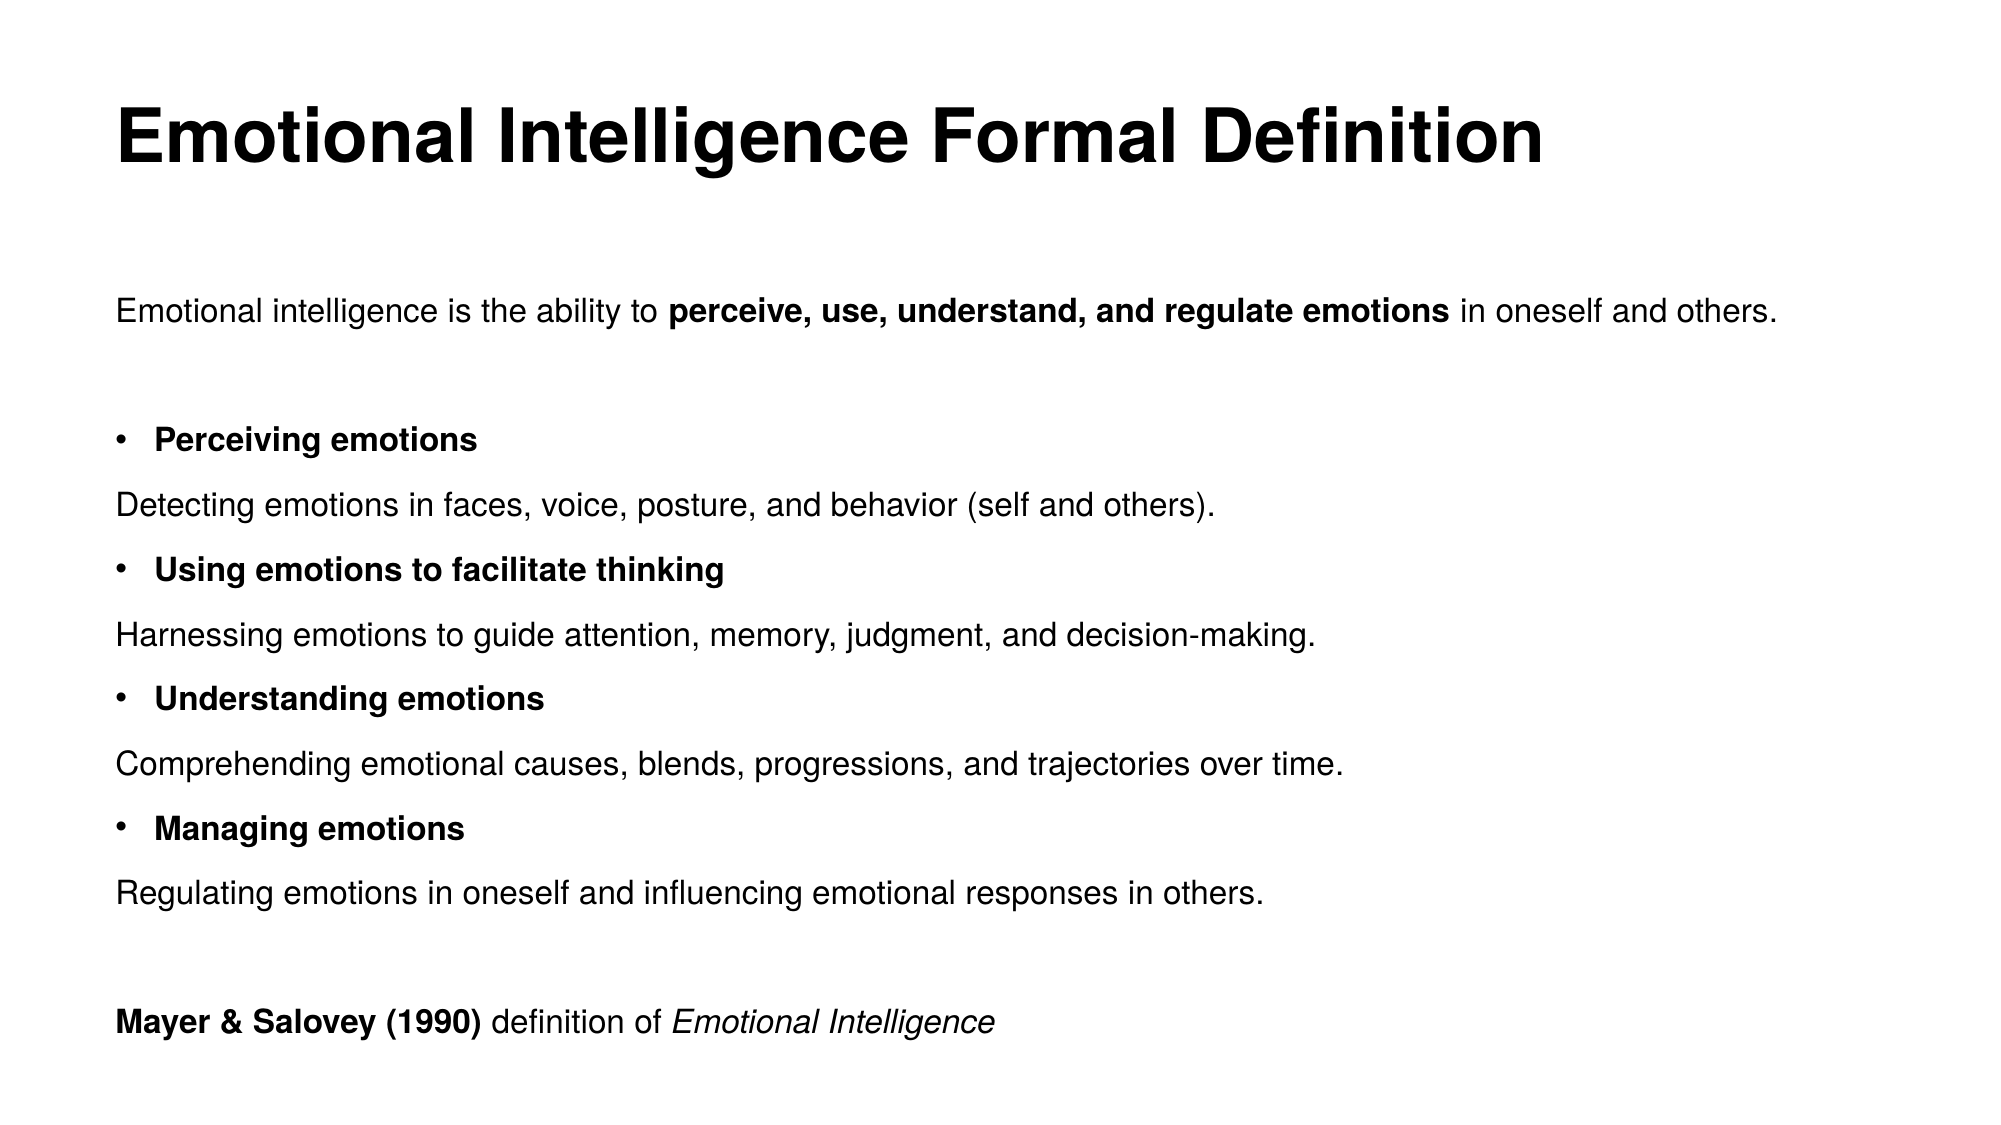

# Emotional Intelligence Formal Definition

Emotional intelligence is the ability to perceive, use, understand, and regulate emotions in oneself and others.

Perceiving emotions
Detecting emotions in faces, voice, posture, and behavior (self and others).
Using emotions to facilitate thinking
Harnessing emotions to guide attention, memory, judgment, and decision-making.
Understanding emotions
Comprehending emotional causes, blends, progressions, and trajectories over time.
Managing emotions
Regulating emotions in oneself and influencing emotional responses in others.

Mayer & Salovey (1990) definition of Emotional Intelligence